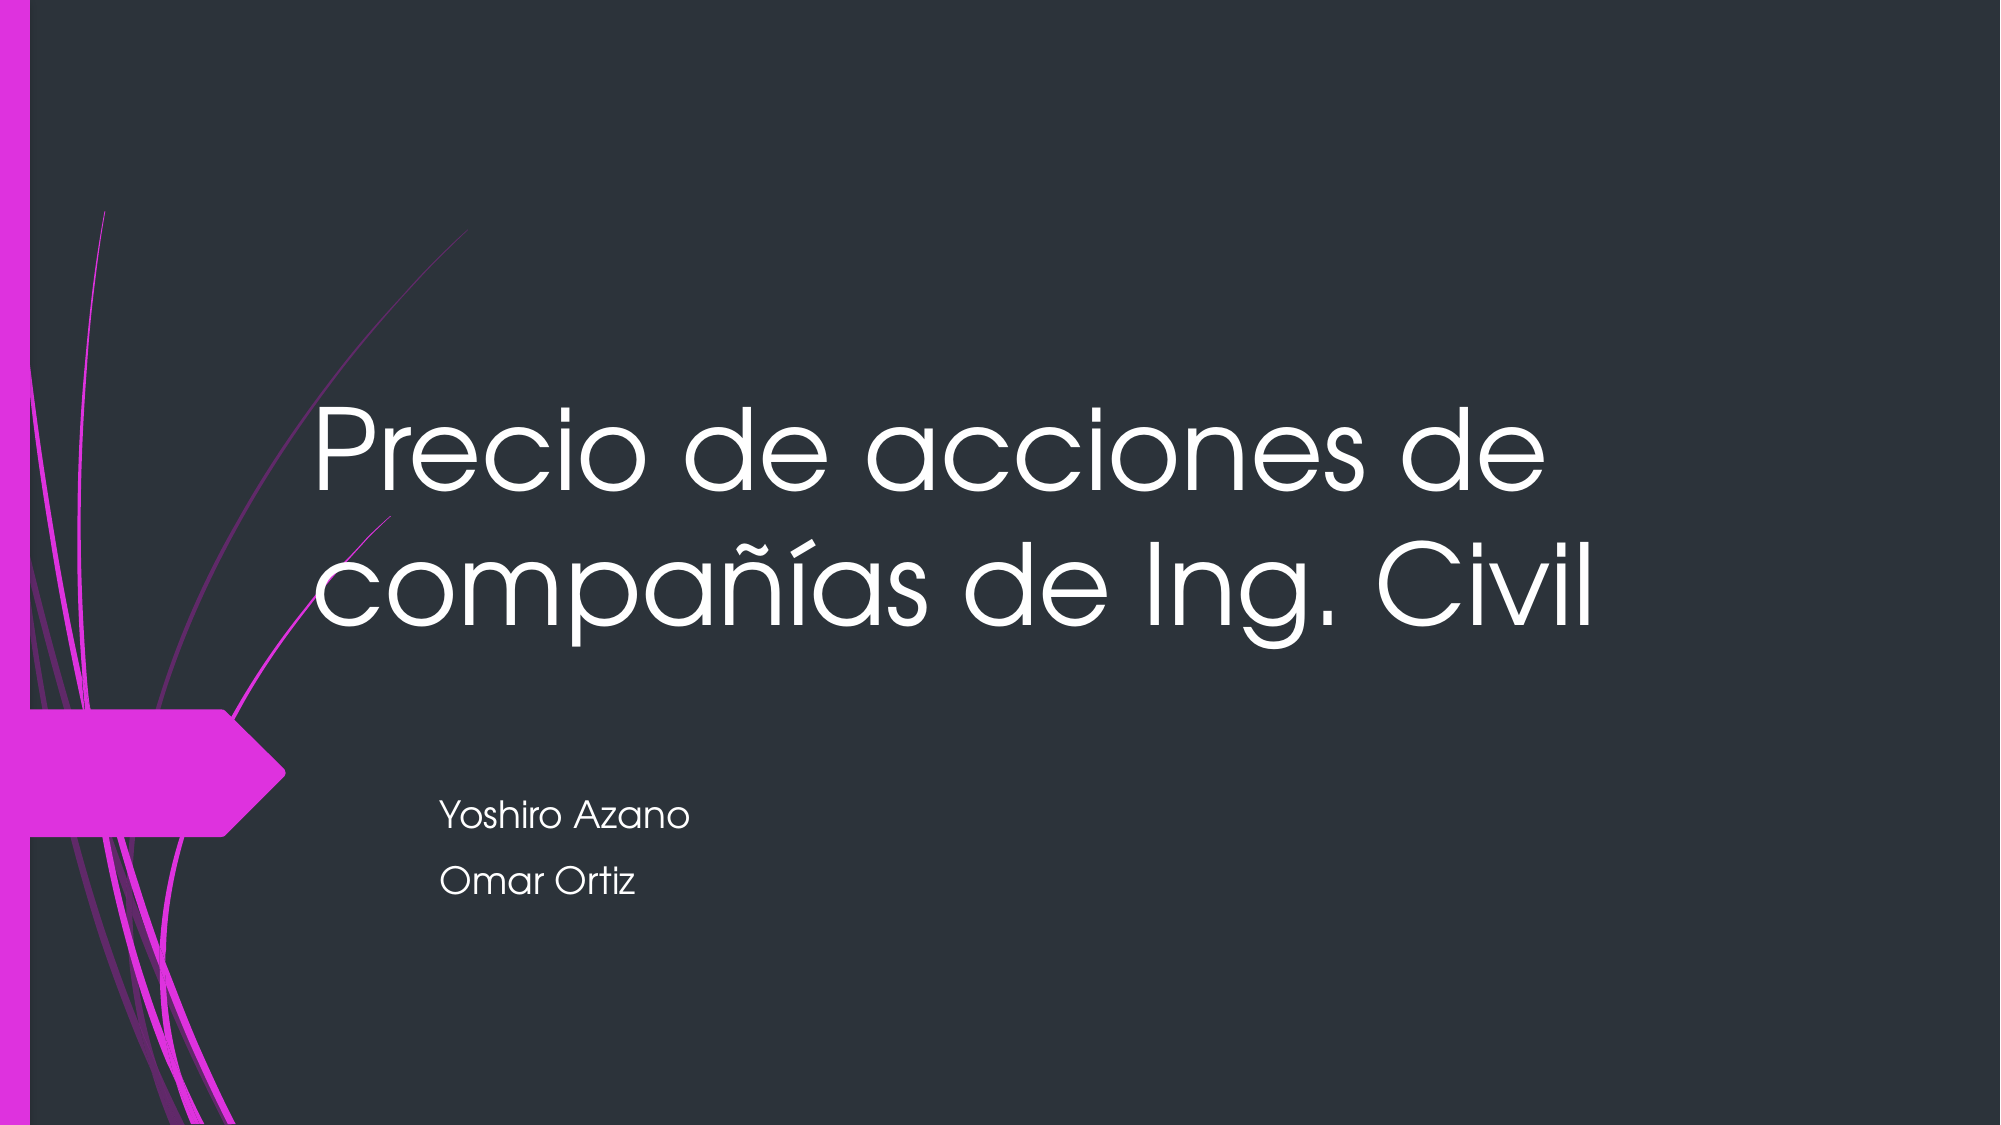

# Precio de acciones de compañías de Ing. Civil
Yoshiro Azano
Omar Ortiz